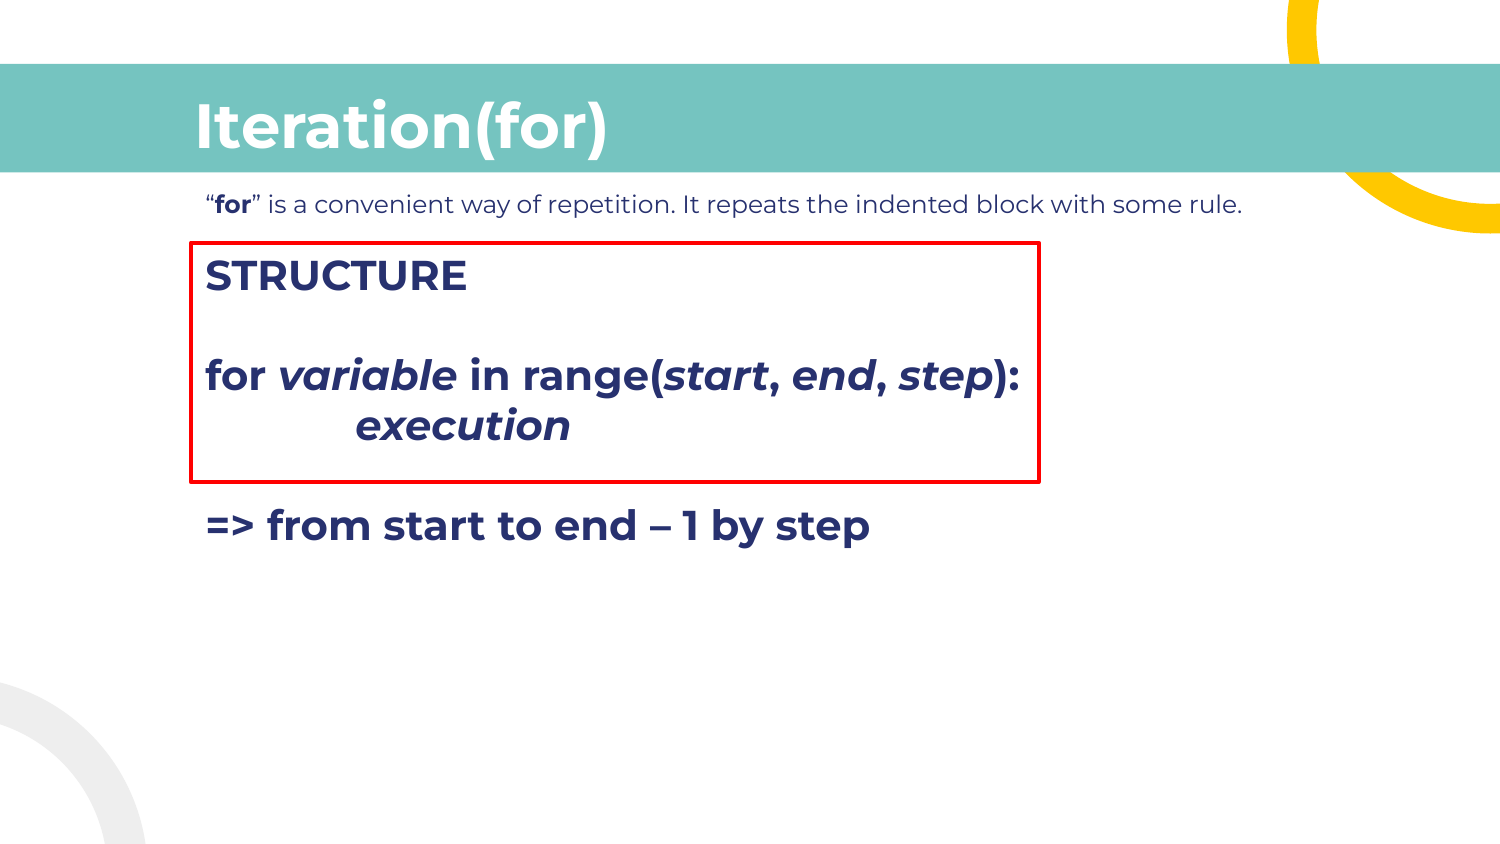

# Iteration(for)
“for” is a convenient way of repetition. It repeats the indented block with some rule.

STRUCTURE

for variable in range(start, end, step):
	execution

=> from start to end – 1 by step